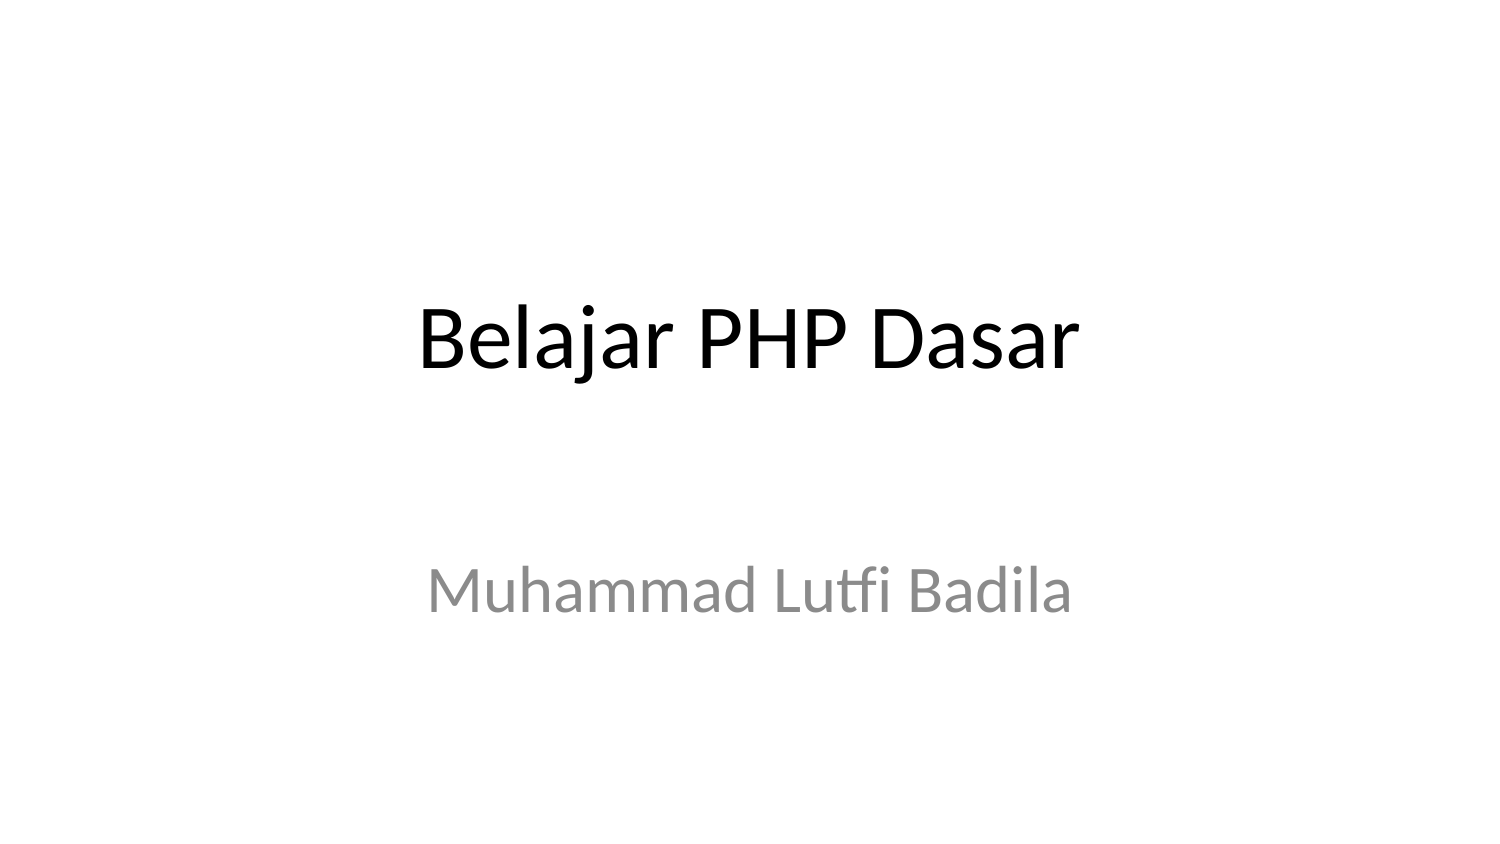

# Belajar PHP Dasar
Muhammad Lutfi Badila